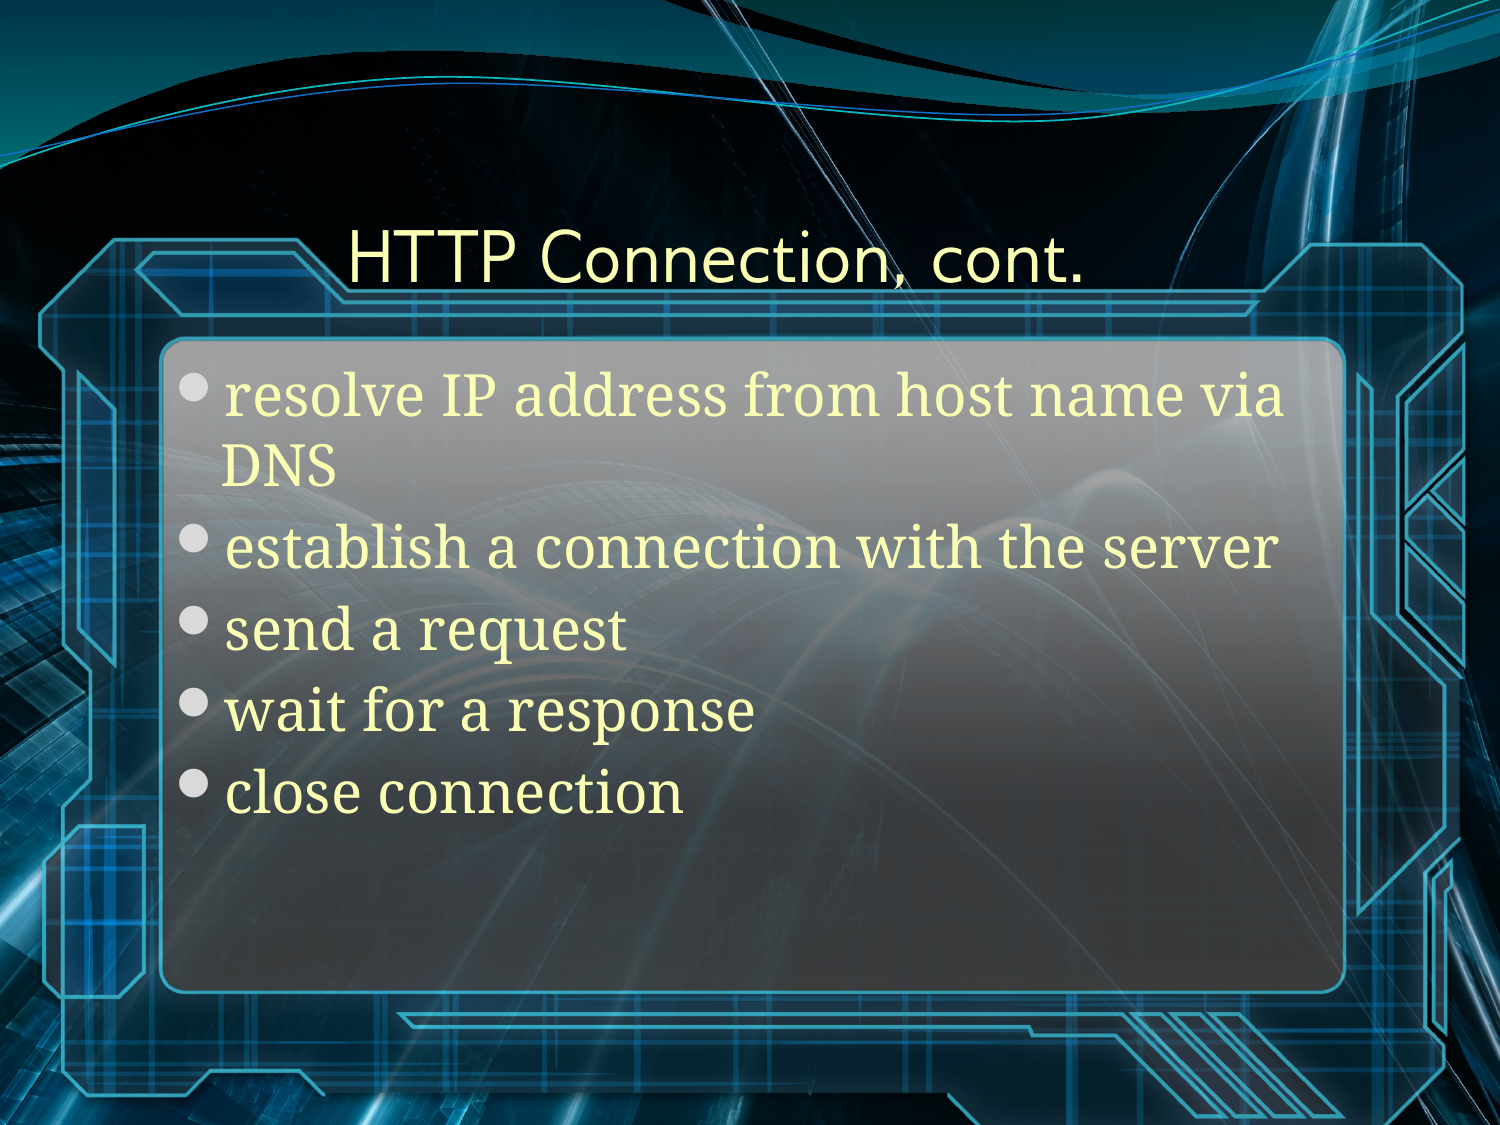

# HTTP Connection, cont.
resolve IP address from host name via DNS
establish a connection with the server
send a request
wait for a response
close connection